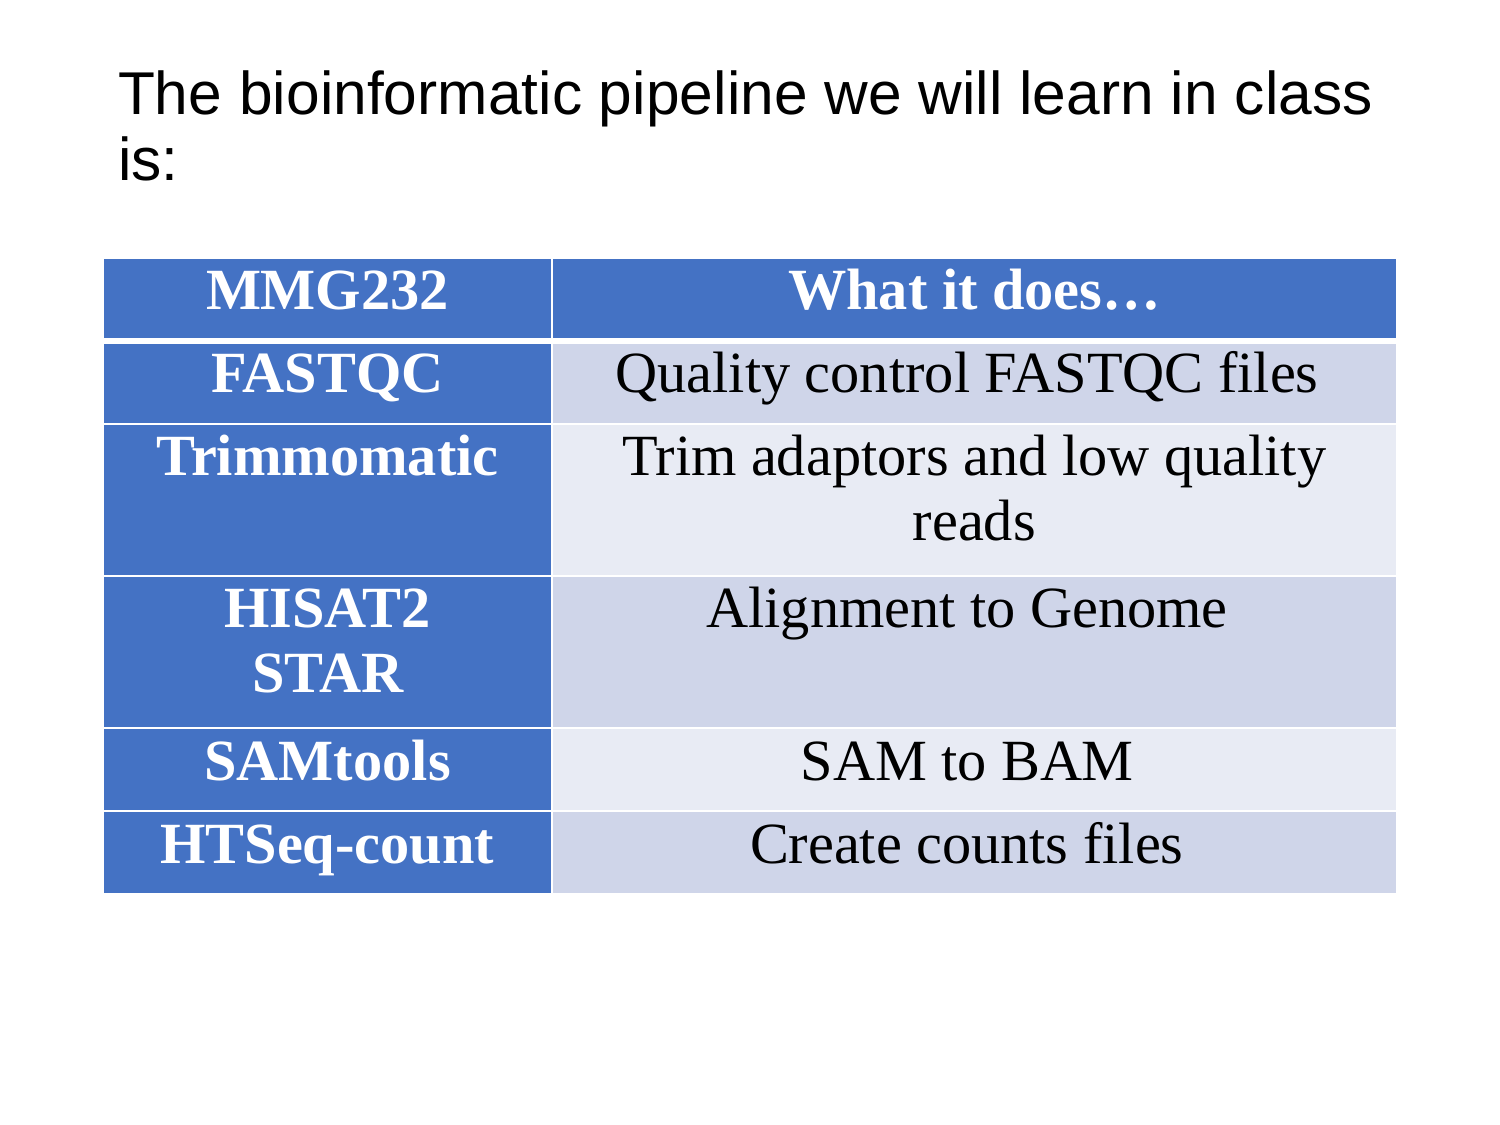

# The bioinformatic pipeline we will learn in class is:
| MMG232 | What it does… |
| --- | --- |
| FASTQC | Quality control FASTQC files |
| Trimmomatic | Trim adaptors and low quality reads |
| HISAT2 STAR | Alignment to Genome |
| SAMtools | SAM to BAM |
| HTSeq-count | Create counts files |